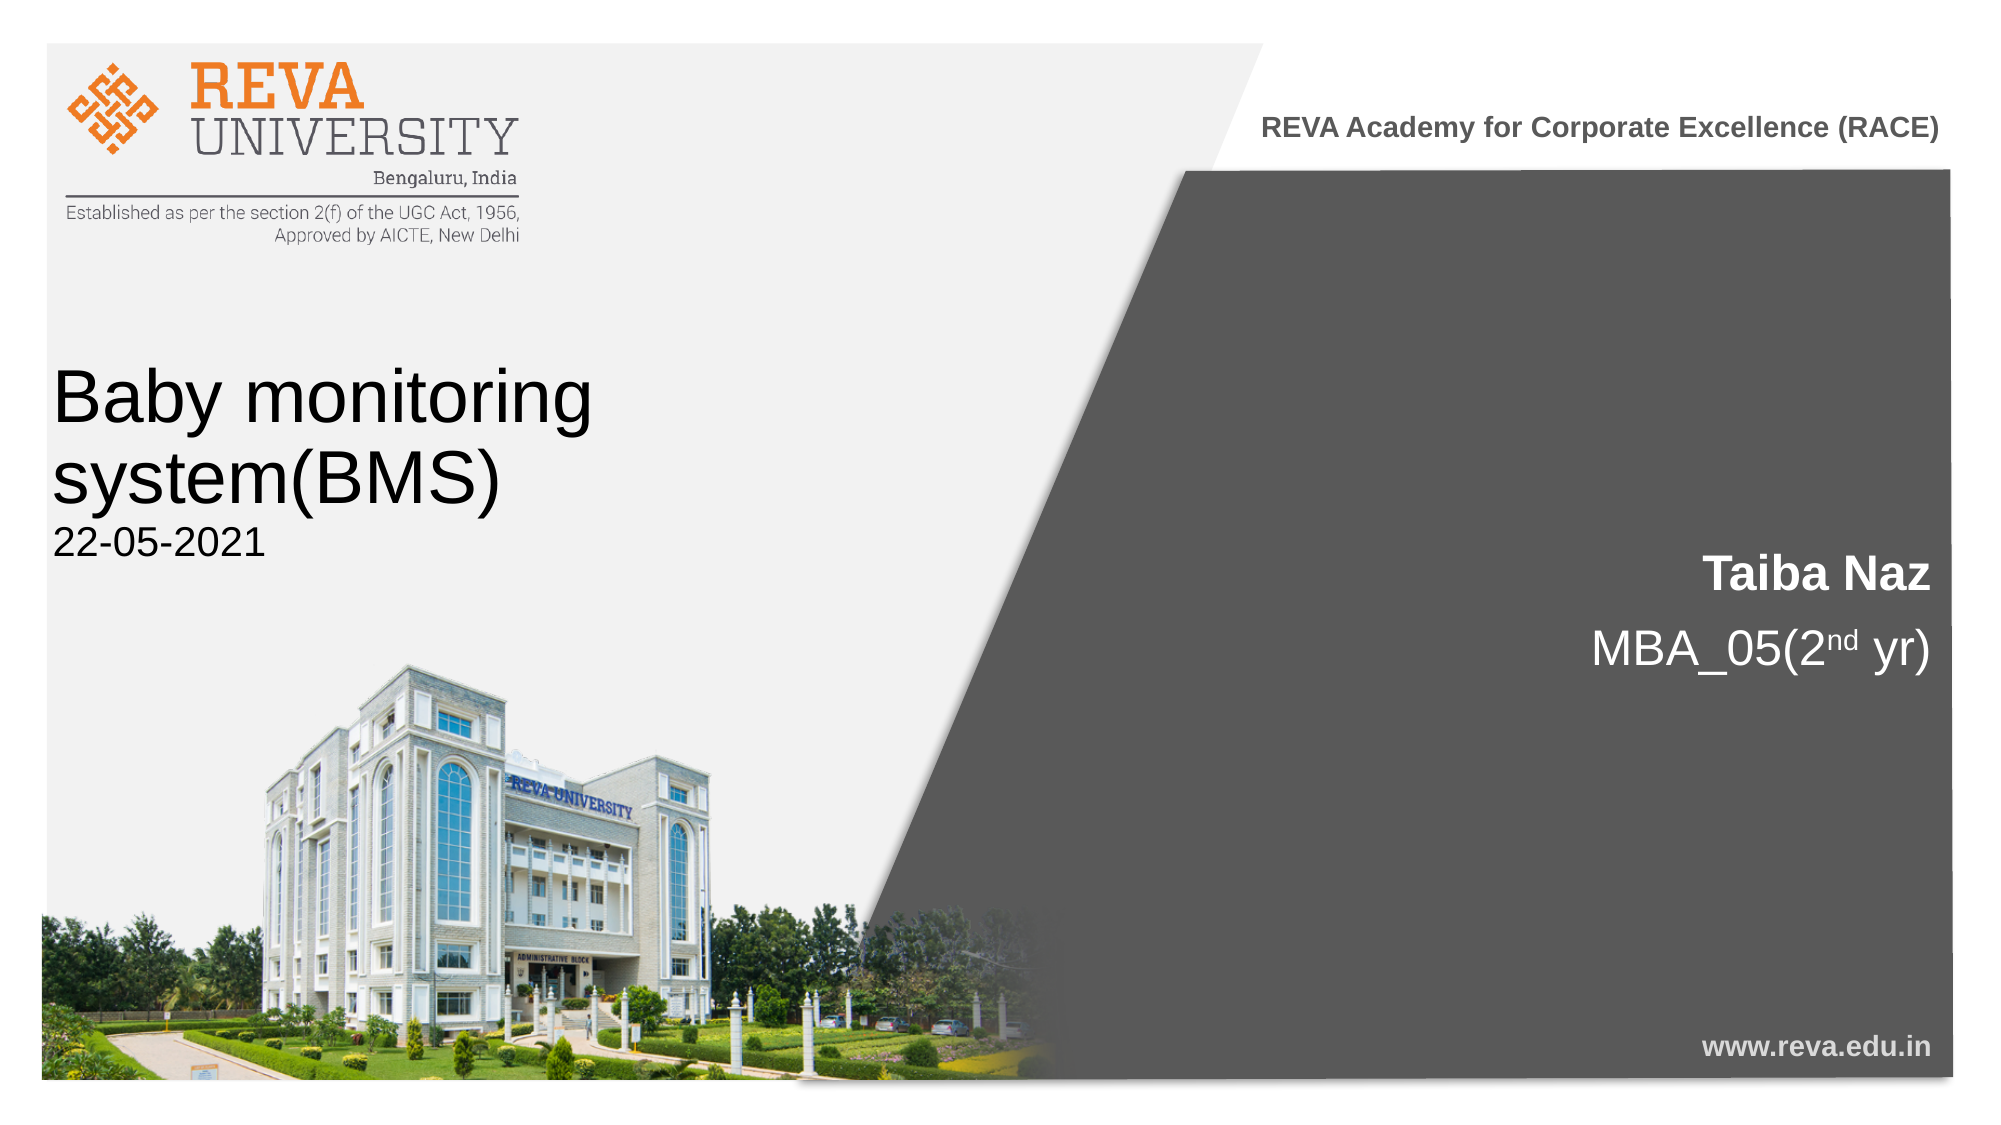

REVA Academy for Corporate Excellence (RACE)
# Baby monitoring system(BMS) 22-05-2021
Taiba Naz
MBA_05(2nd yr)
www.reva.edu.in